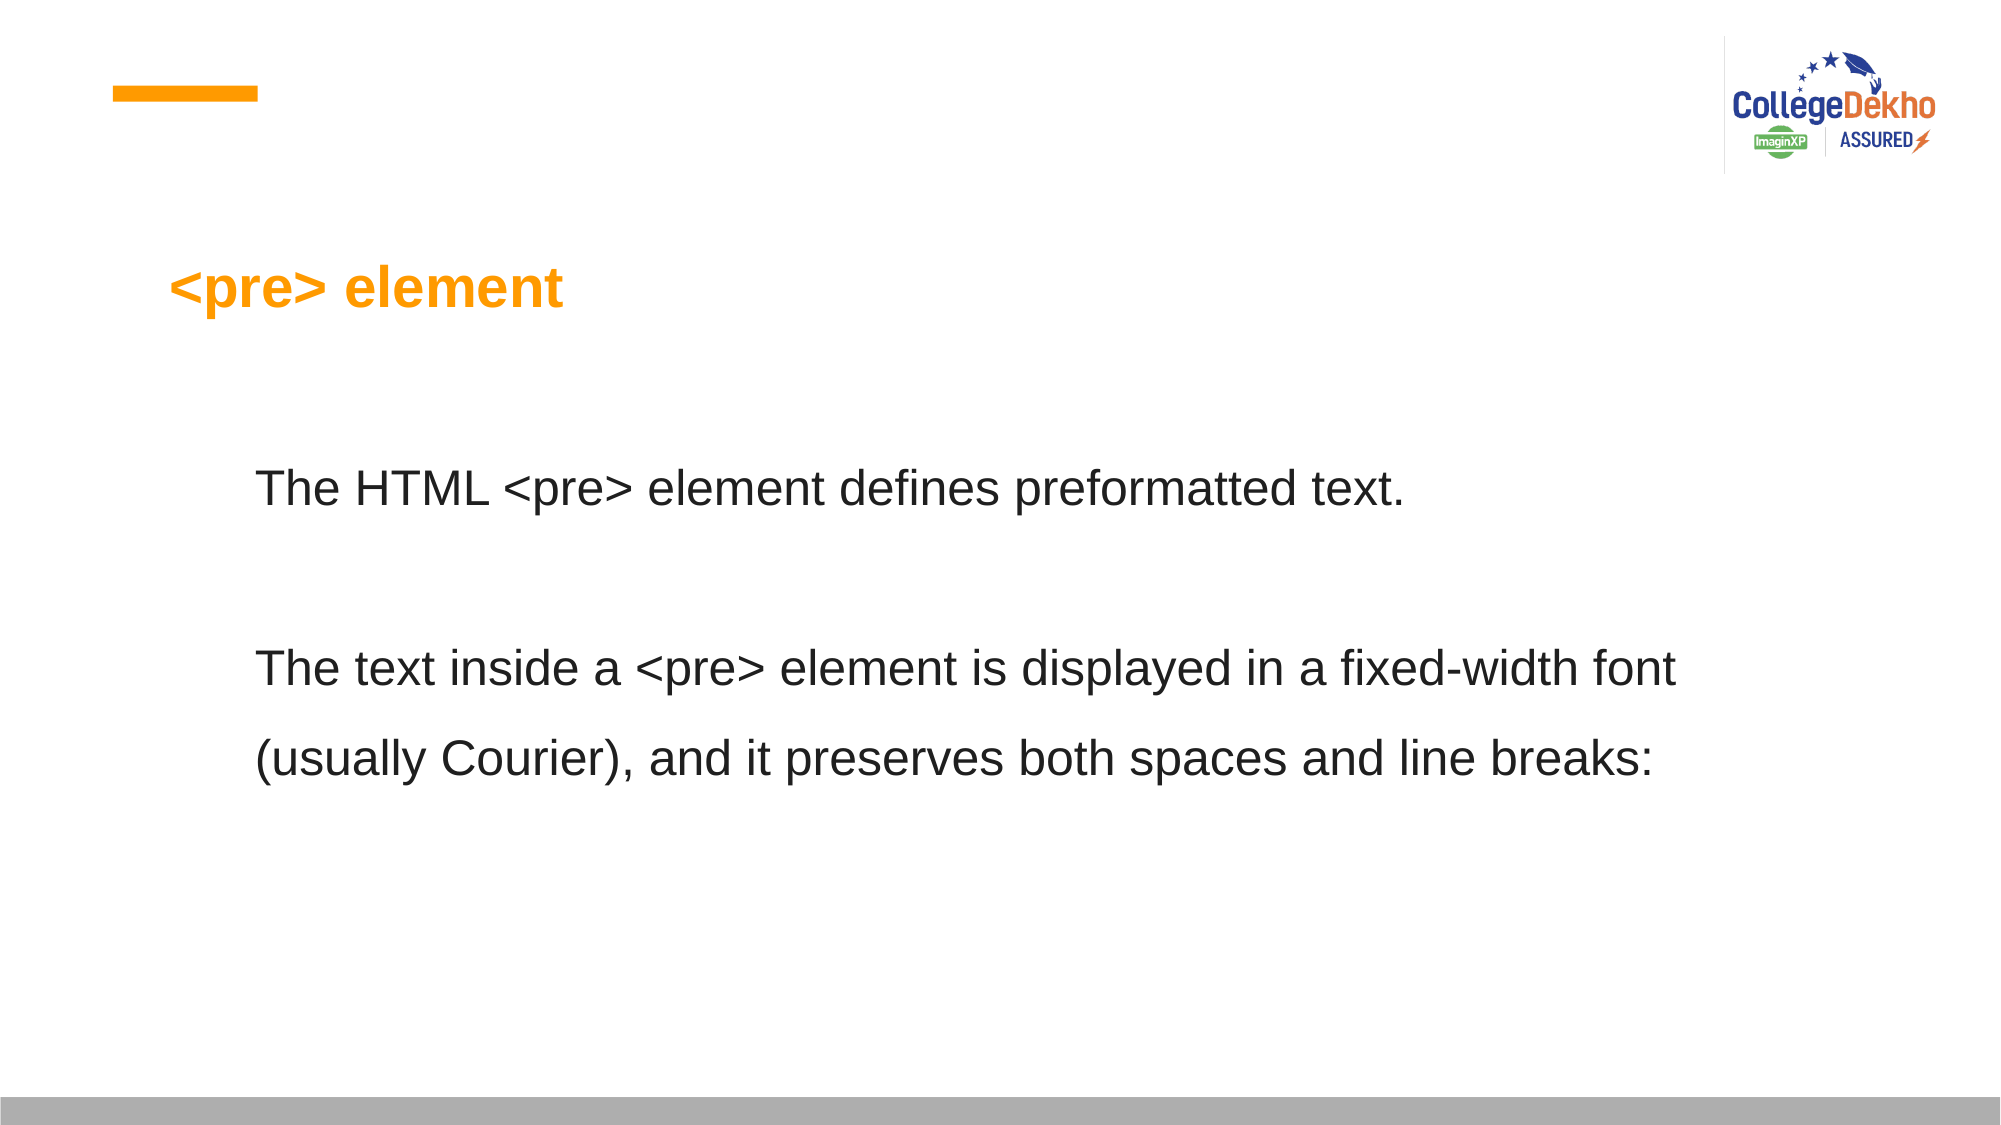

<pre> element
The HTML <pre> element defines preformatted text.

The text inside a <pre> element is displayed in a fixed-width font (usually Courier), and it preserves both spaces and line breaks: